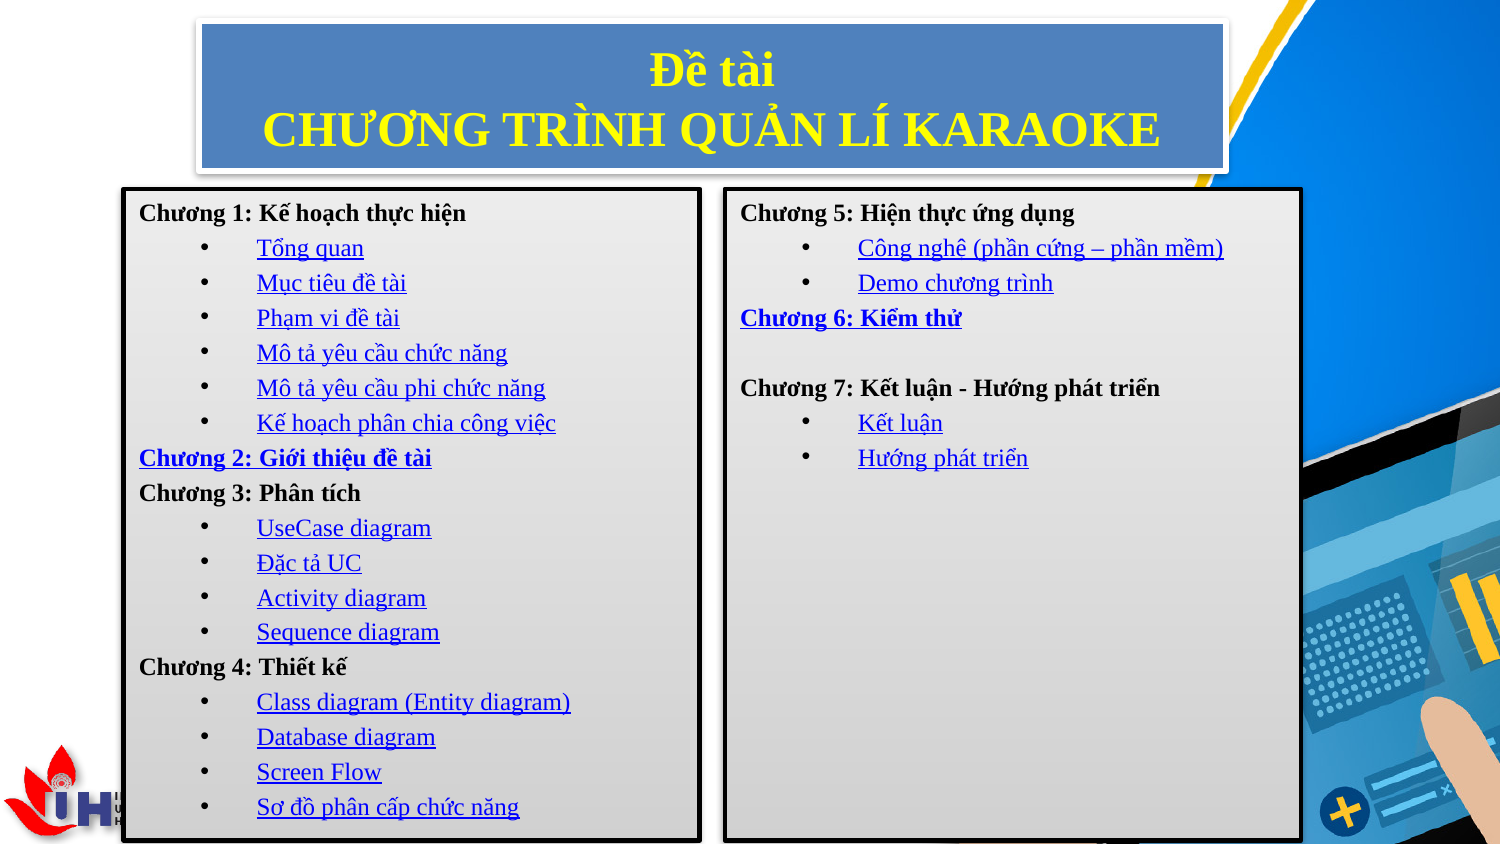

Đề tài
CHƯƠNG TRÌNH QUẢN LÍ KARAOKE
Chương 1: Kế hoạch thực hiện
Tổng quan
Mục tiêu đề tài
Phạm vi đề tài
Mô tả yêu cầu chức năng
Mô tả yêu cầu phi chức năng
Kế hoạch phân chia công việc
Chương 2: Giới thiệu đề tài
Chương 3: Phân tích
UseCase diagram
Đặc tả UC
Activity diagram
Sequence diagram
Chương 4: Thiết kế
Class diagram (Entity diagram)
Database diagram
Screen Flow
Sơ đồ phân cấp chức năng
Chương 5: Hiện thực ứng dụng
Công nghệ (phần cứng – phần mềm)
Demo chương trình
Chương 6: Kiểm thử

Chương 7: Kết luận - Hướng phát triển
Kết luận
Hướng phát triển